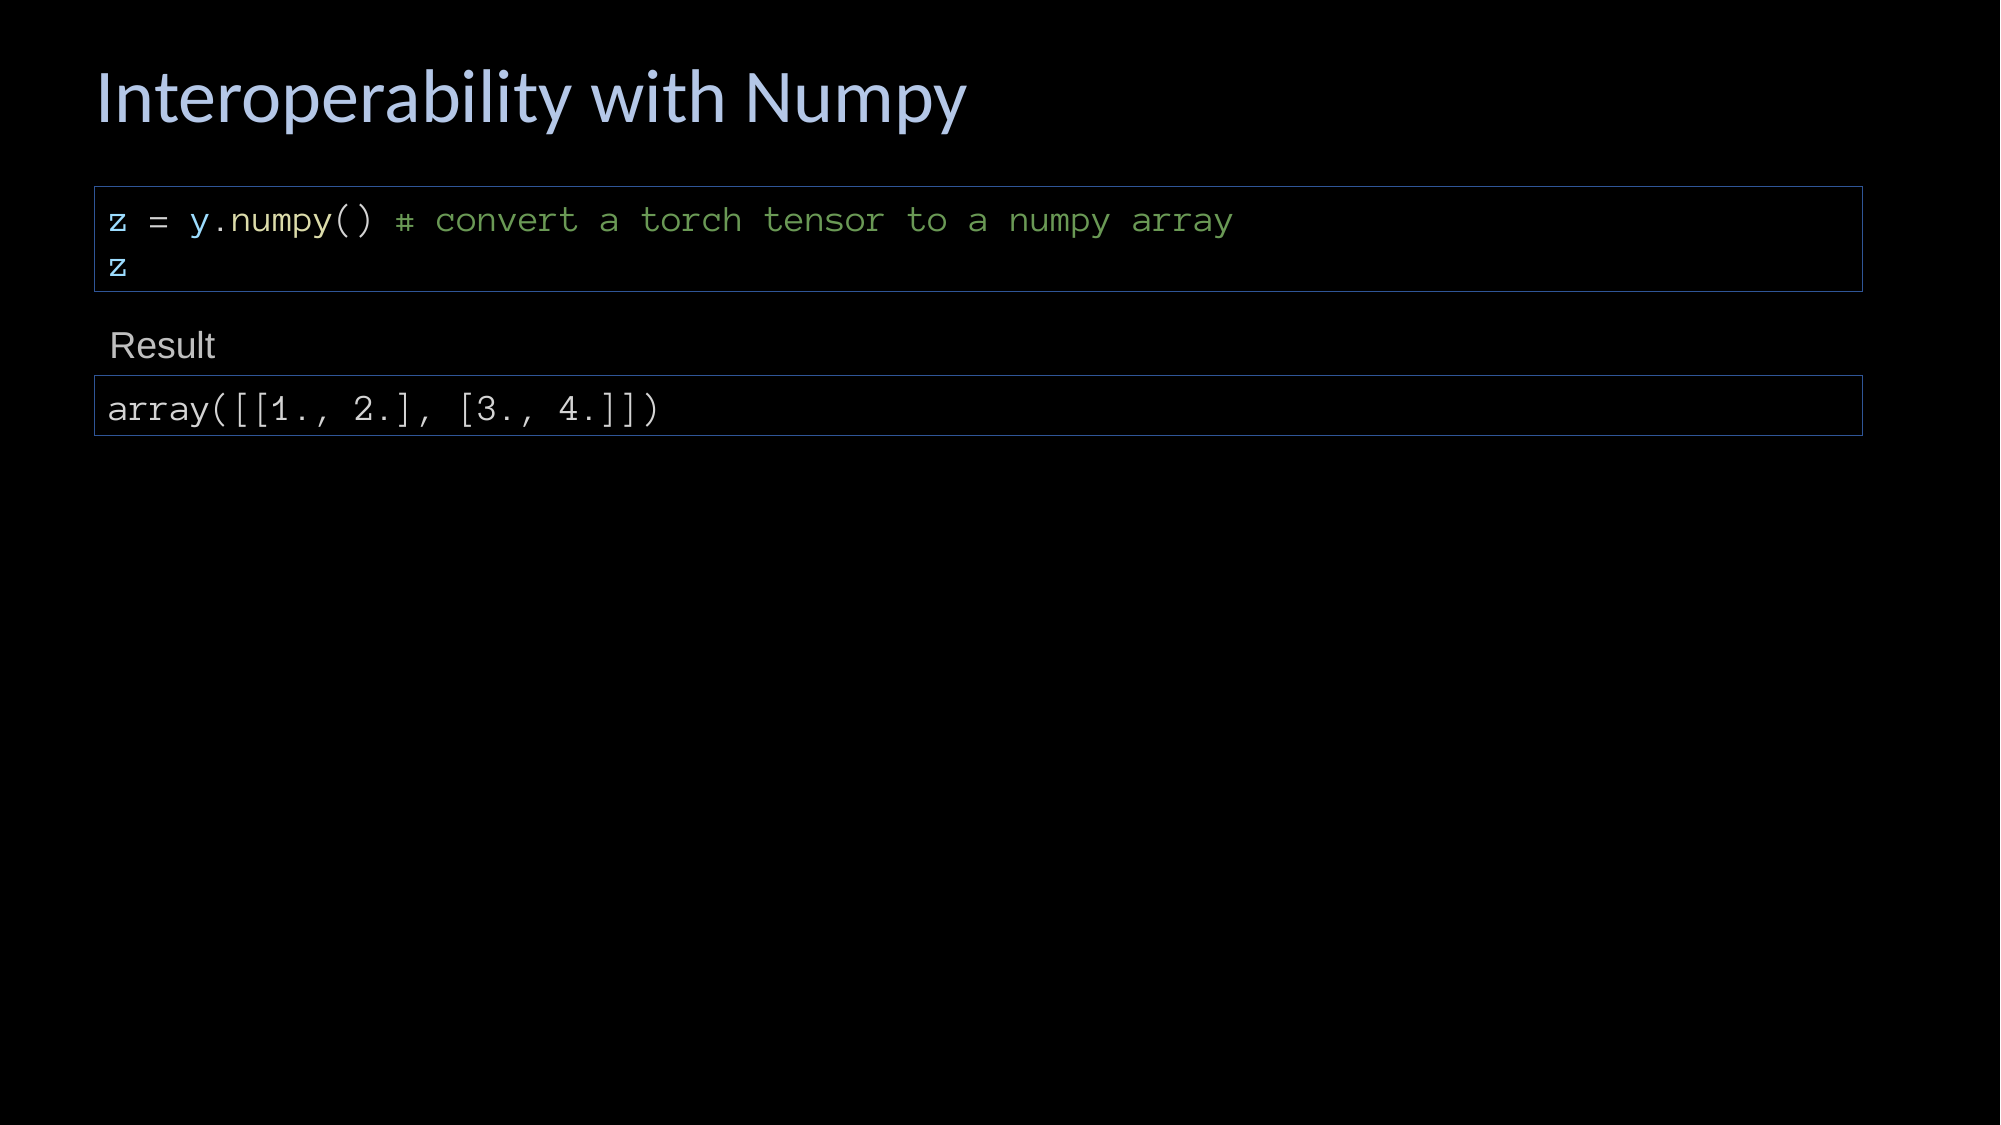

# Interoperability with Numpy
z = y.numpy() # convert a torch tensor to a numpy array
z
Result
array([[1., 2.], [3., 4.]])